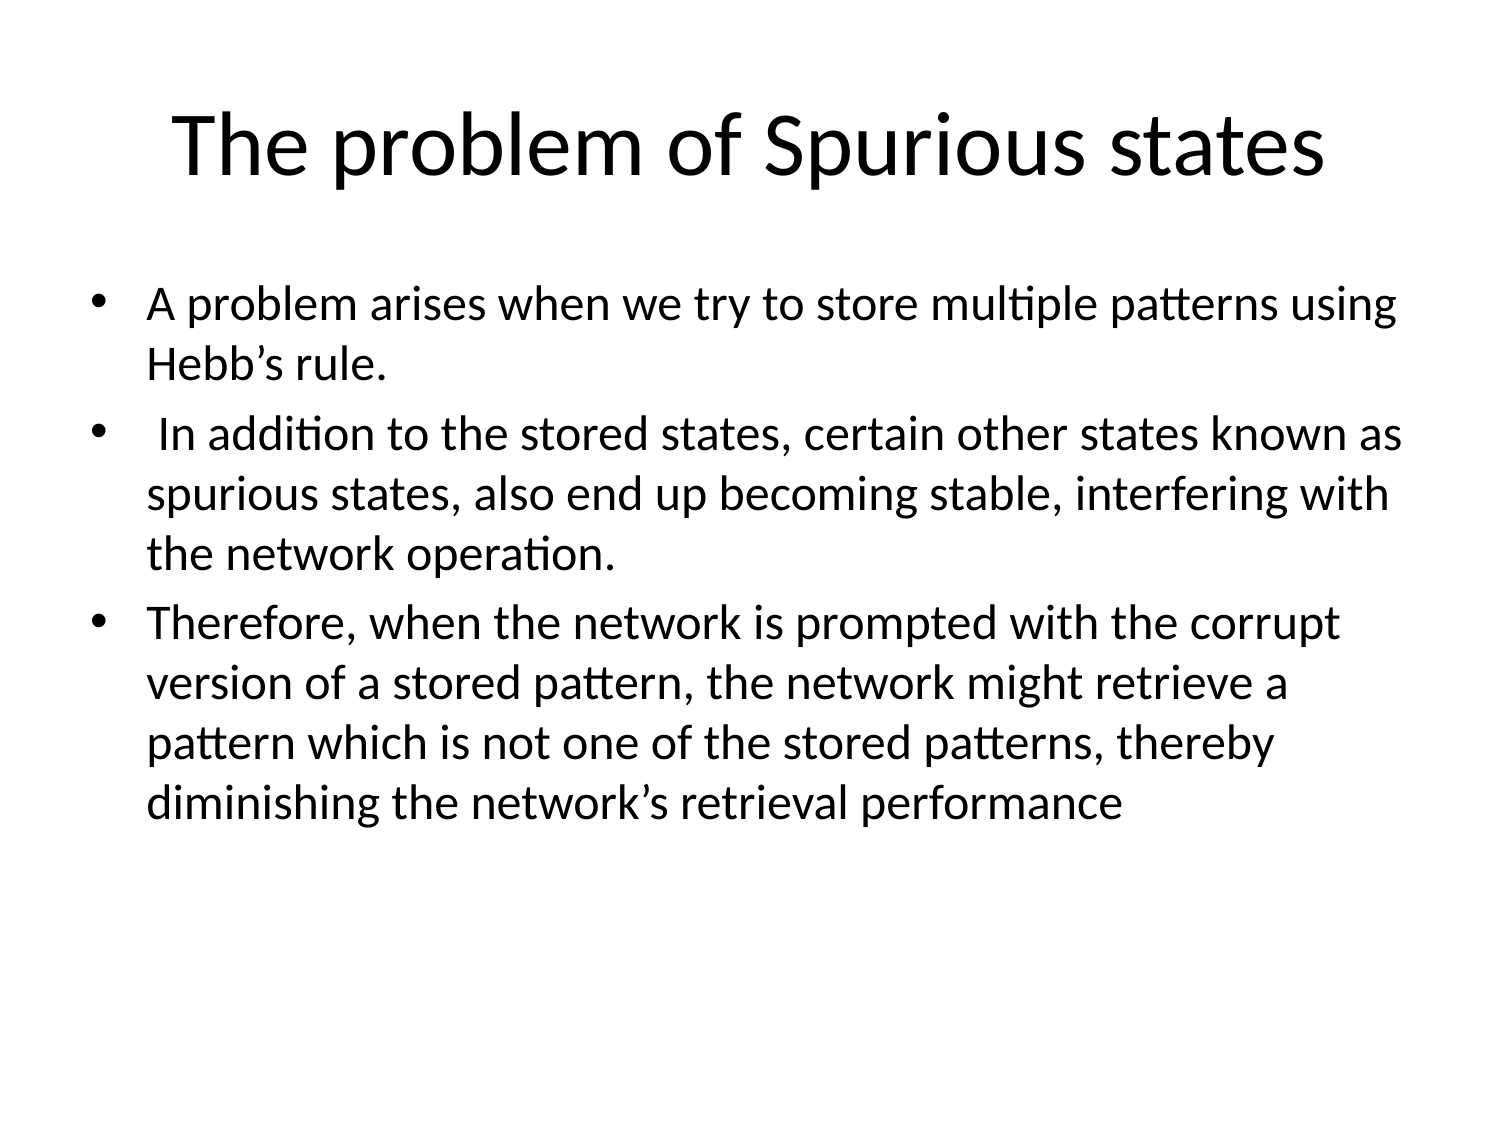

# The problem of Spurious states
A problem arises when we try to store multiple patterns using Hebb’s rule.
 In addition to the stored states, certain other states known as spurious states, also end up becoming stable, interfering with the network operation.
Therefore, when the network is prompted with the corrupt version of a stored pattern, the network might retrieve a pattern which is not one of the stored patterns, thereby diminishing the network’s retrieval performance